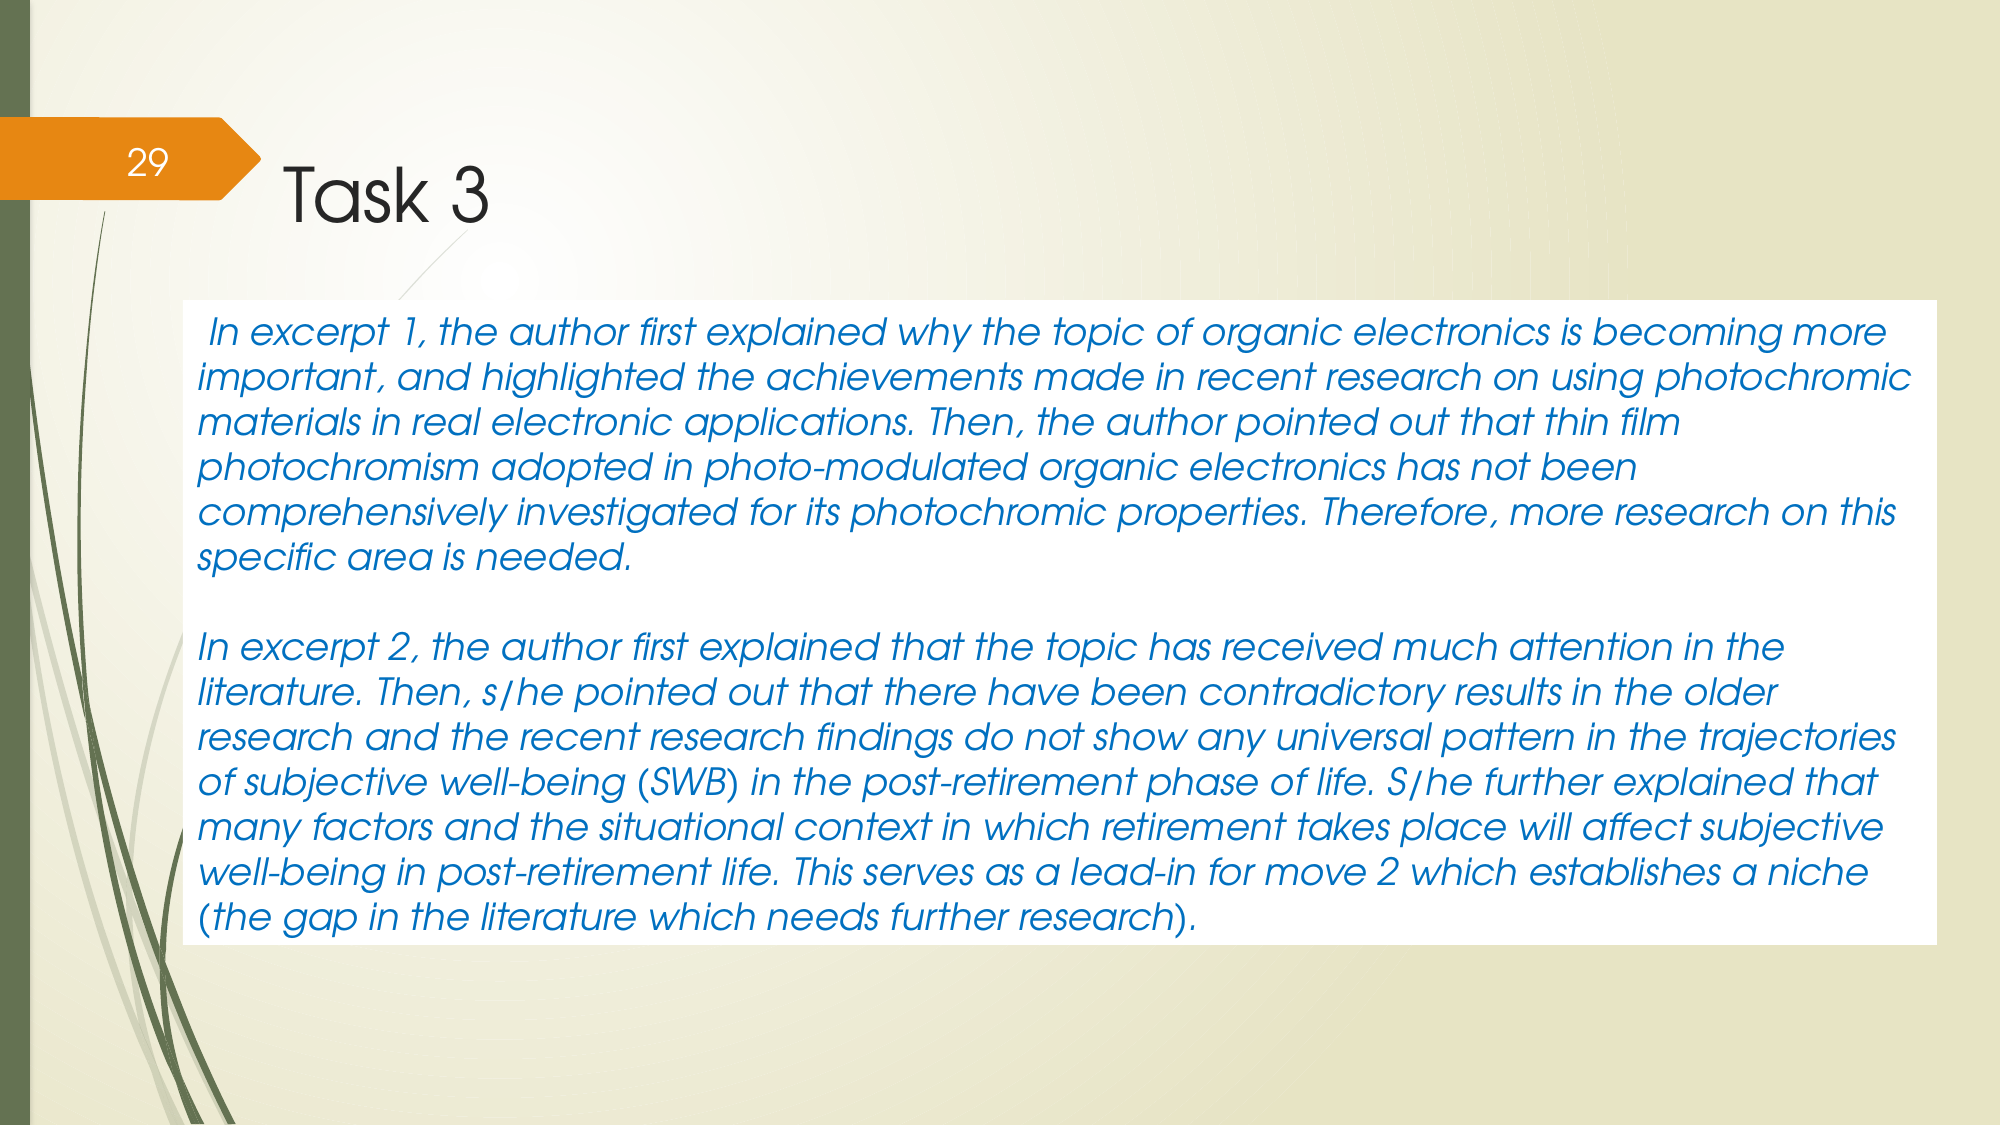

29
# Task 3
 In excerpt 1, the author first explained why the topic of organic electronics is becoming more important, and highlighted the achievements made in recent research on using photochromic materials in real electronic applications. Then, the author pointed out that thin film photochromism adopted in photo-modulated organic electronics has not been comprehensively investigated for its photochromic properties. Therefore, more research on this specific area is needed.

In excerpt 2, the author first explained that the topic has received much attention in the literature. Then, s/he pointed out that there have been contradictory results in the older research and the recent research findings do not show any universal pattern in the trajectories of subjective well-being (SWB) in the post-retirement phase of life. S/he further explained that many factors and the situational context in which retirement takes place will affect subjective well-being in post-retirement life. This serves as a lead-in for move 2 which establishes a niche (the gap in the literature which needs further research).